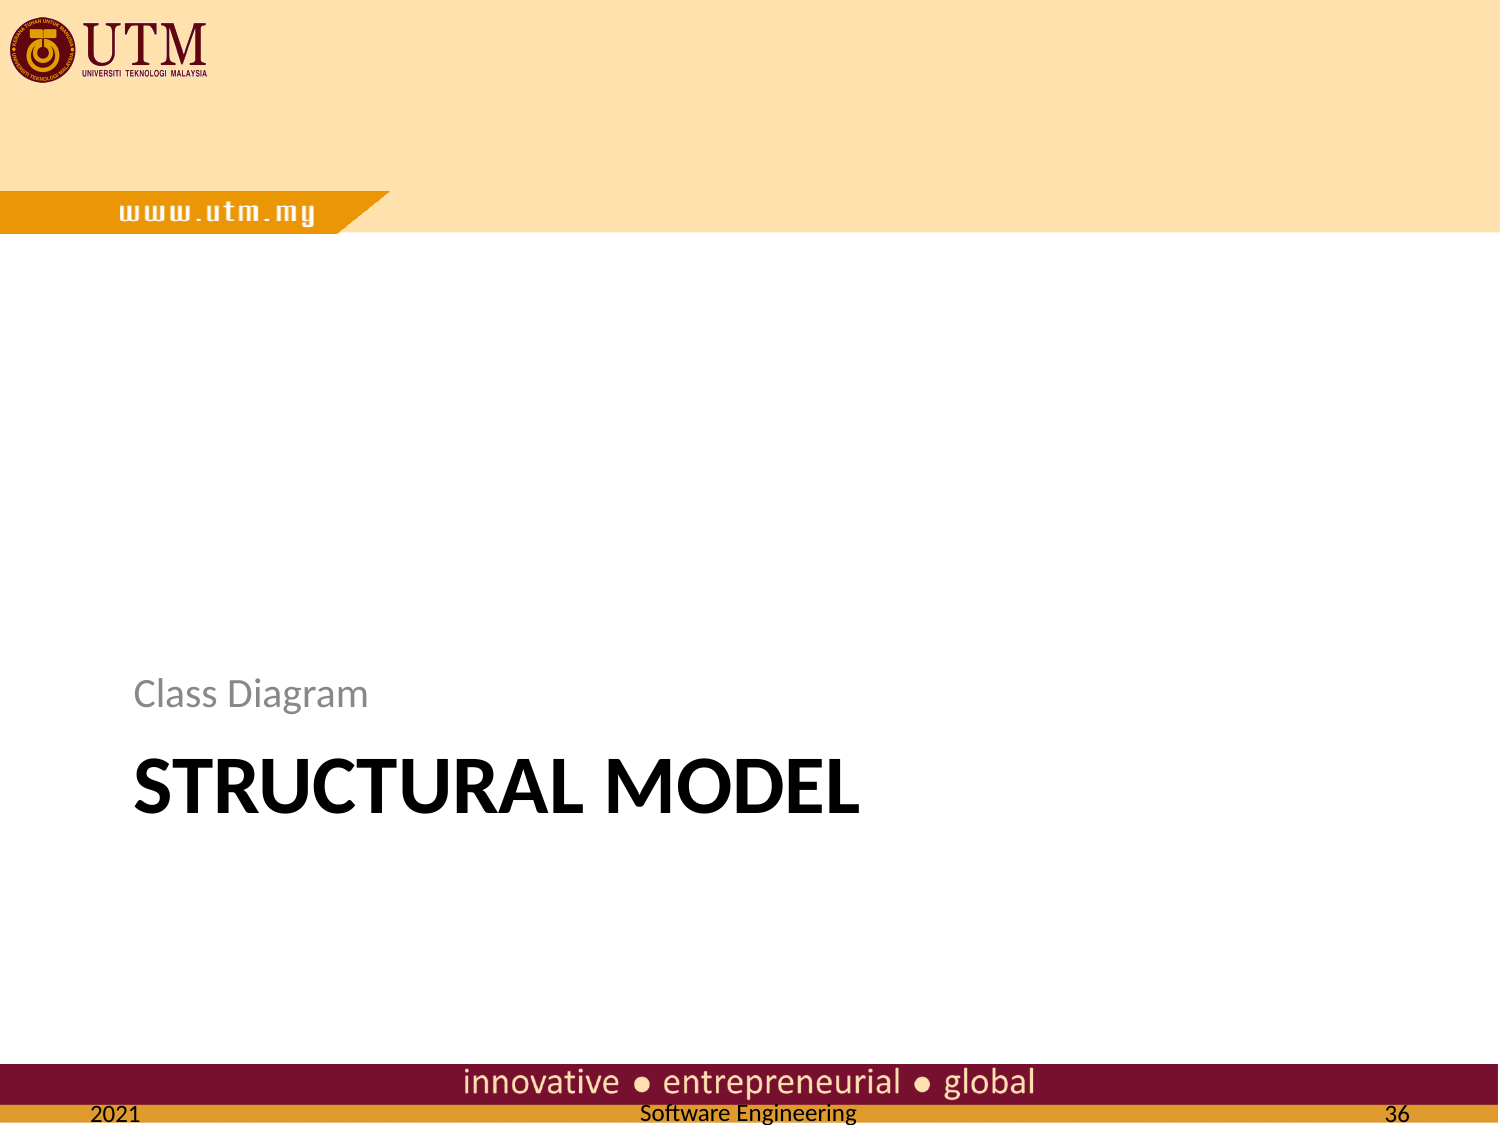

Class Diagram
# STRUCTURAL MODEL
2021
36
Software Engineering